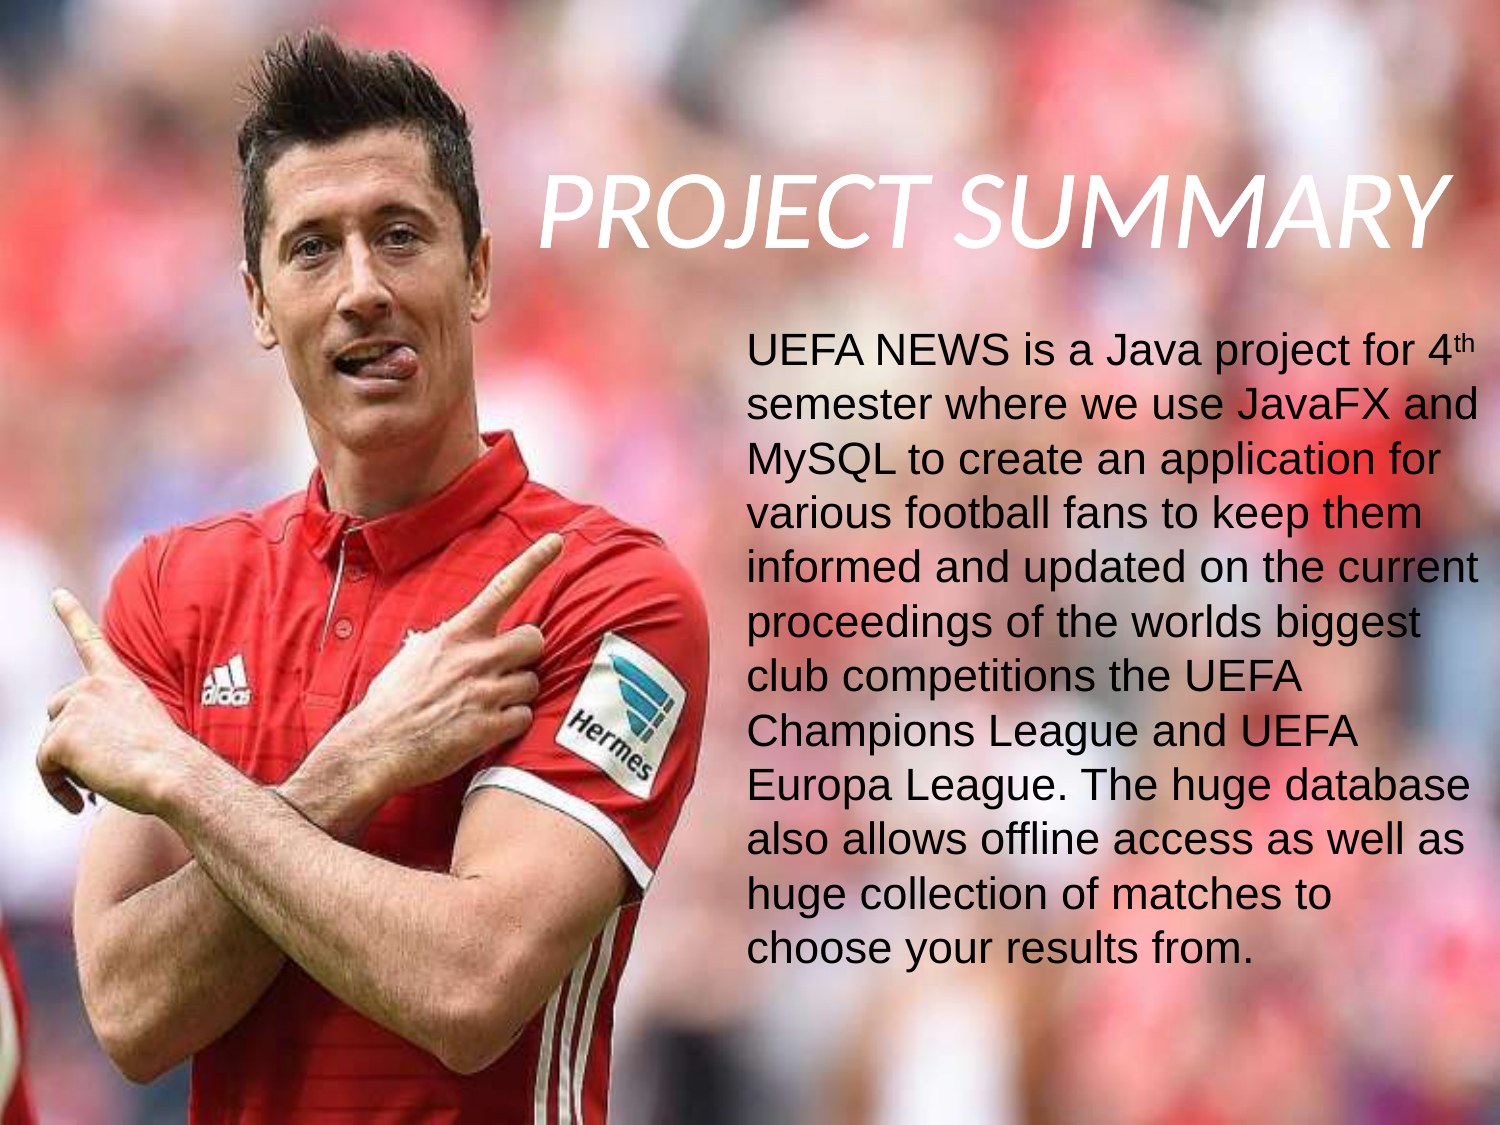

#
PROJECT SUMMARY
UEFA NEWS is a Java project for 4th semester where we use JavaFX and MySQL to create an application for various football fans to keep them informed and updated on the current proceedings of the worlds biggest club competitions the UEFA Champions League and UEFA Europa League. The huge database also allows offline access as well as huge collection of matches to choose your results from.